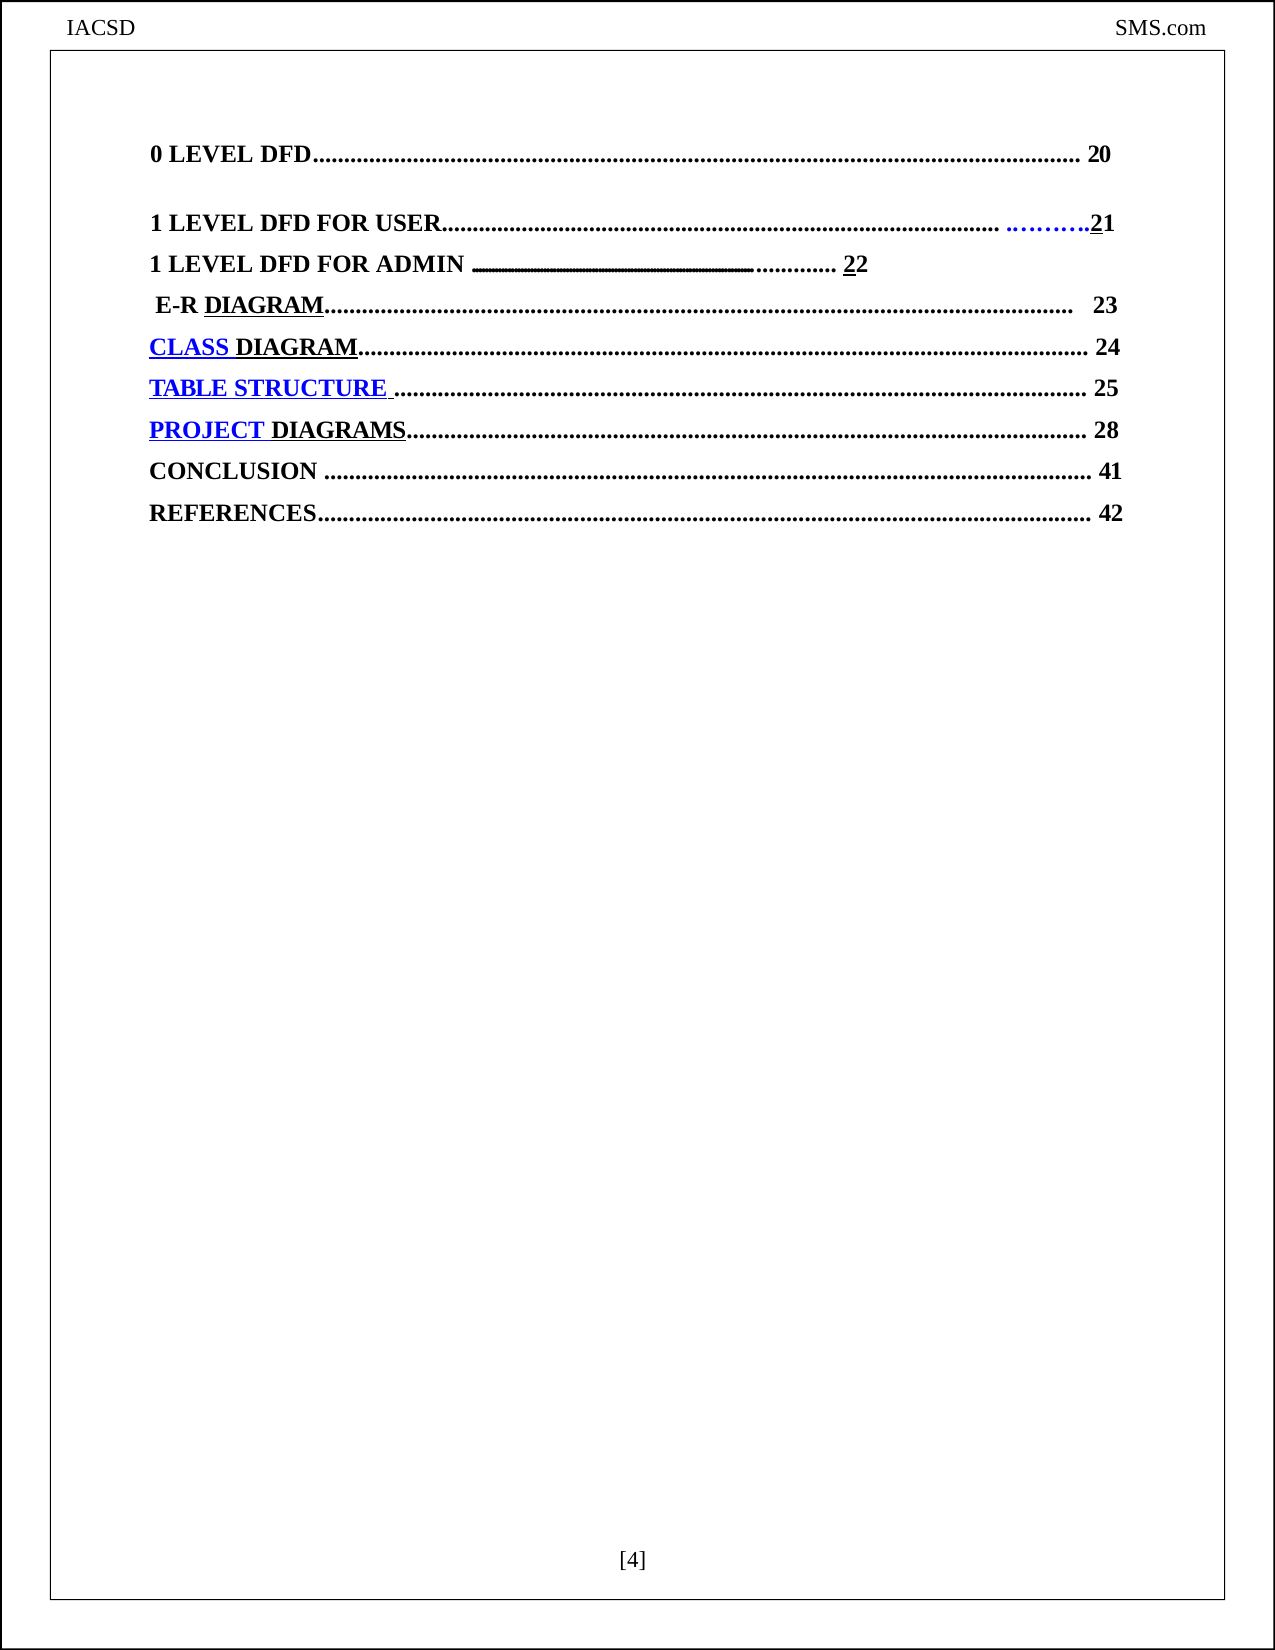

IACSD
SMS.com
0 LEVEL DFD........................................................................................................................... 20

1 LEVEL DFD FOR USER........................................................................................... .……….21
1 LEVEL DFD FOR ADMIN .................................................................................................... 22
 E-R DIAGRAM........................................................................................................................   23
CLASS DIAGRAM..................................................................................................................... 24
TABLE STRUCTURE ............................................................................................................... 25
PROJECT DIAGRAMS............................................................................................................. 28
CONCLUSION ........................................................................................................................... 41
REFERENCES............................................................................................................................ 42
[4]